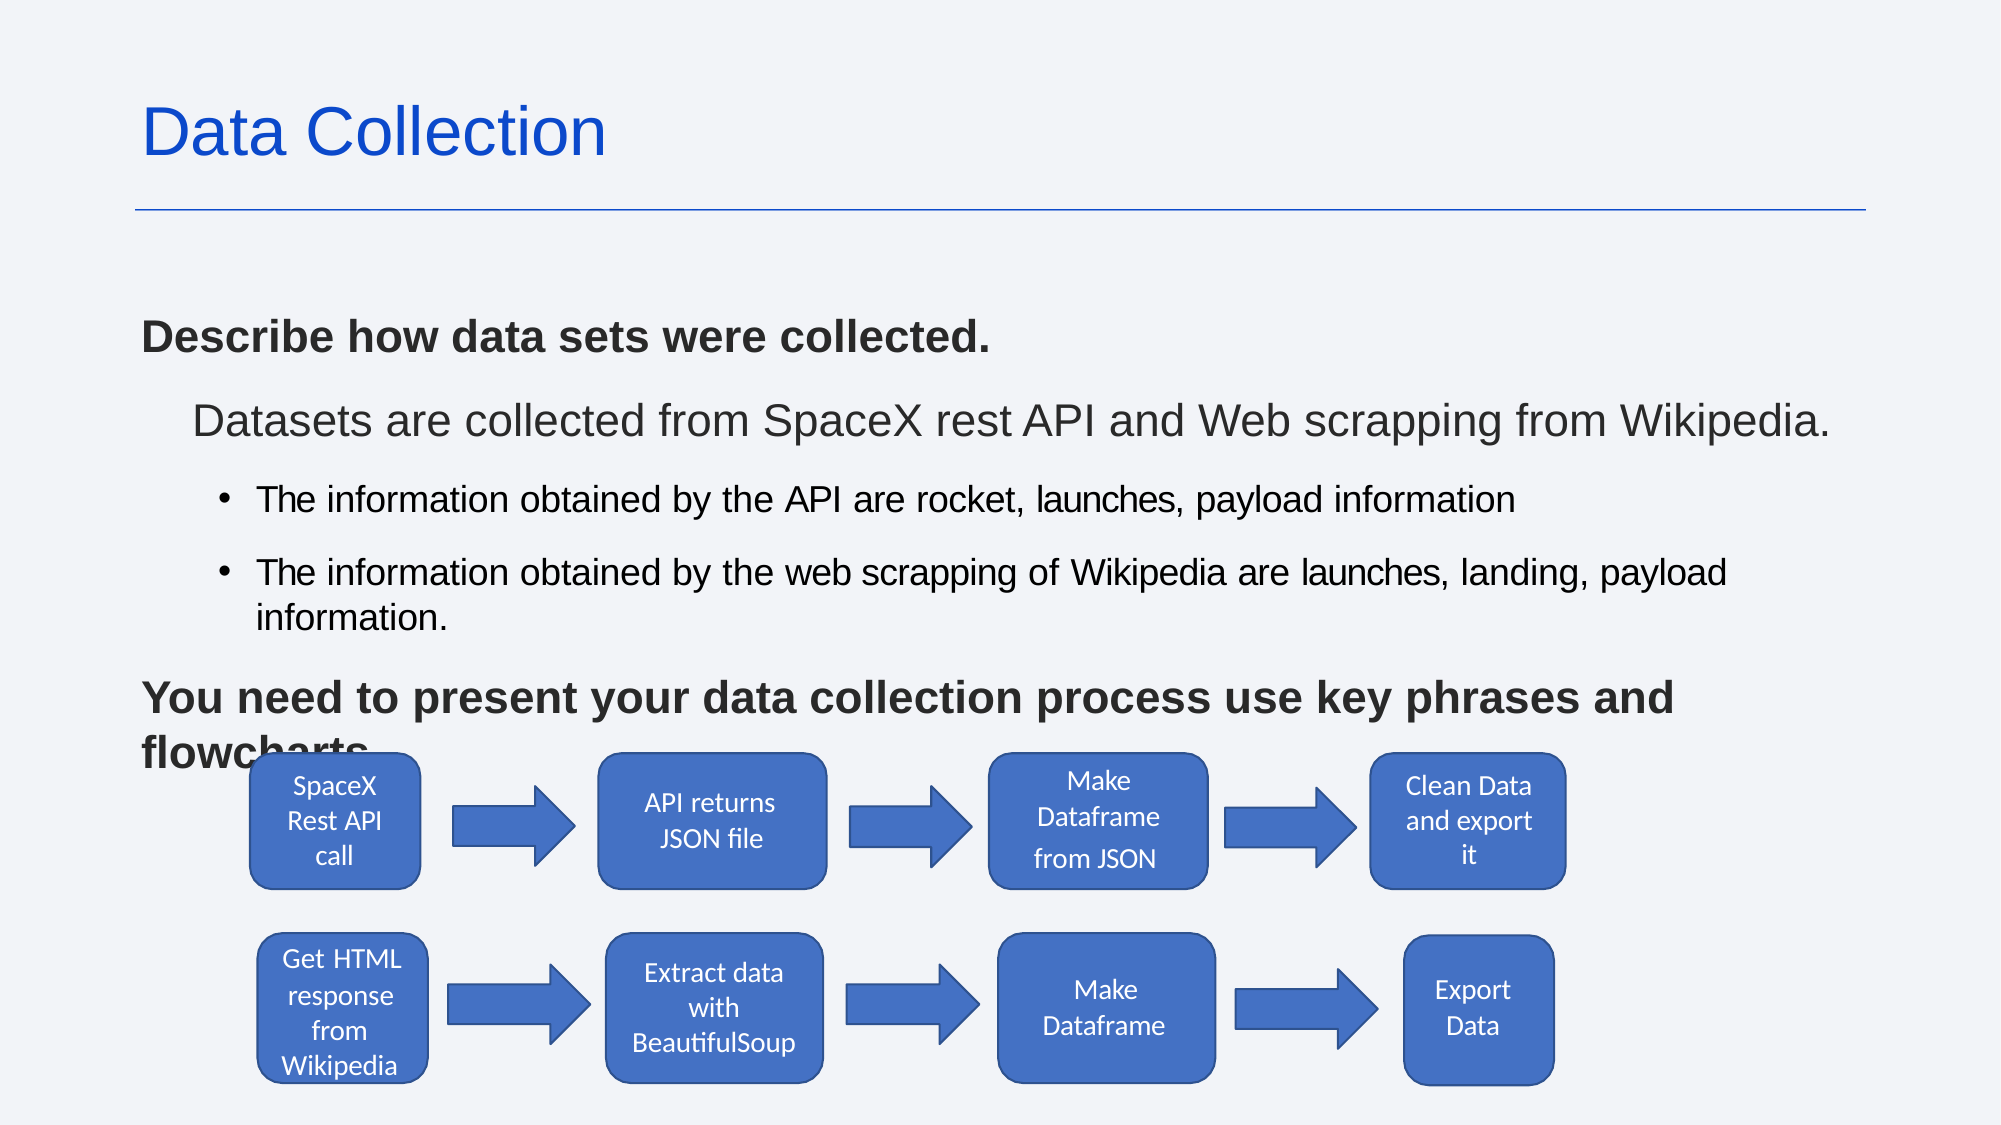

Data Collection
Describe how data sets were collected.
    Datasets are collected from SpaceX rest API and Web scrapping from Wikipedia.
The information obtained by the API are rocket, launches, payload information
The information obtained by the web scrapping of Wikipedia are launches, landing, payload information.
You need to present your data collection process use key phrases and flowcharts

Make
Dataframe
from JSON
Clean Data and export it
SpaceX Rest API call
API returns JSON file

Get HTML
response from Wikipedia

Extract data with BeautifulSoup

Make Dataframe
Export Data